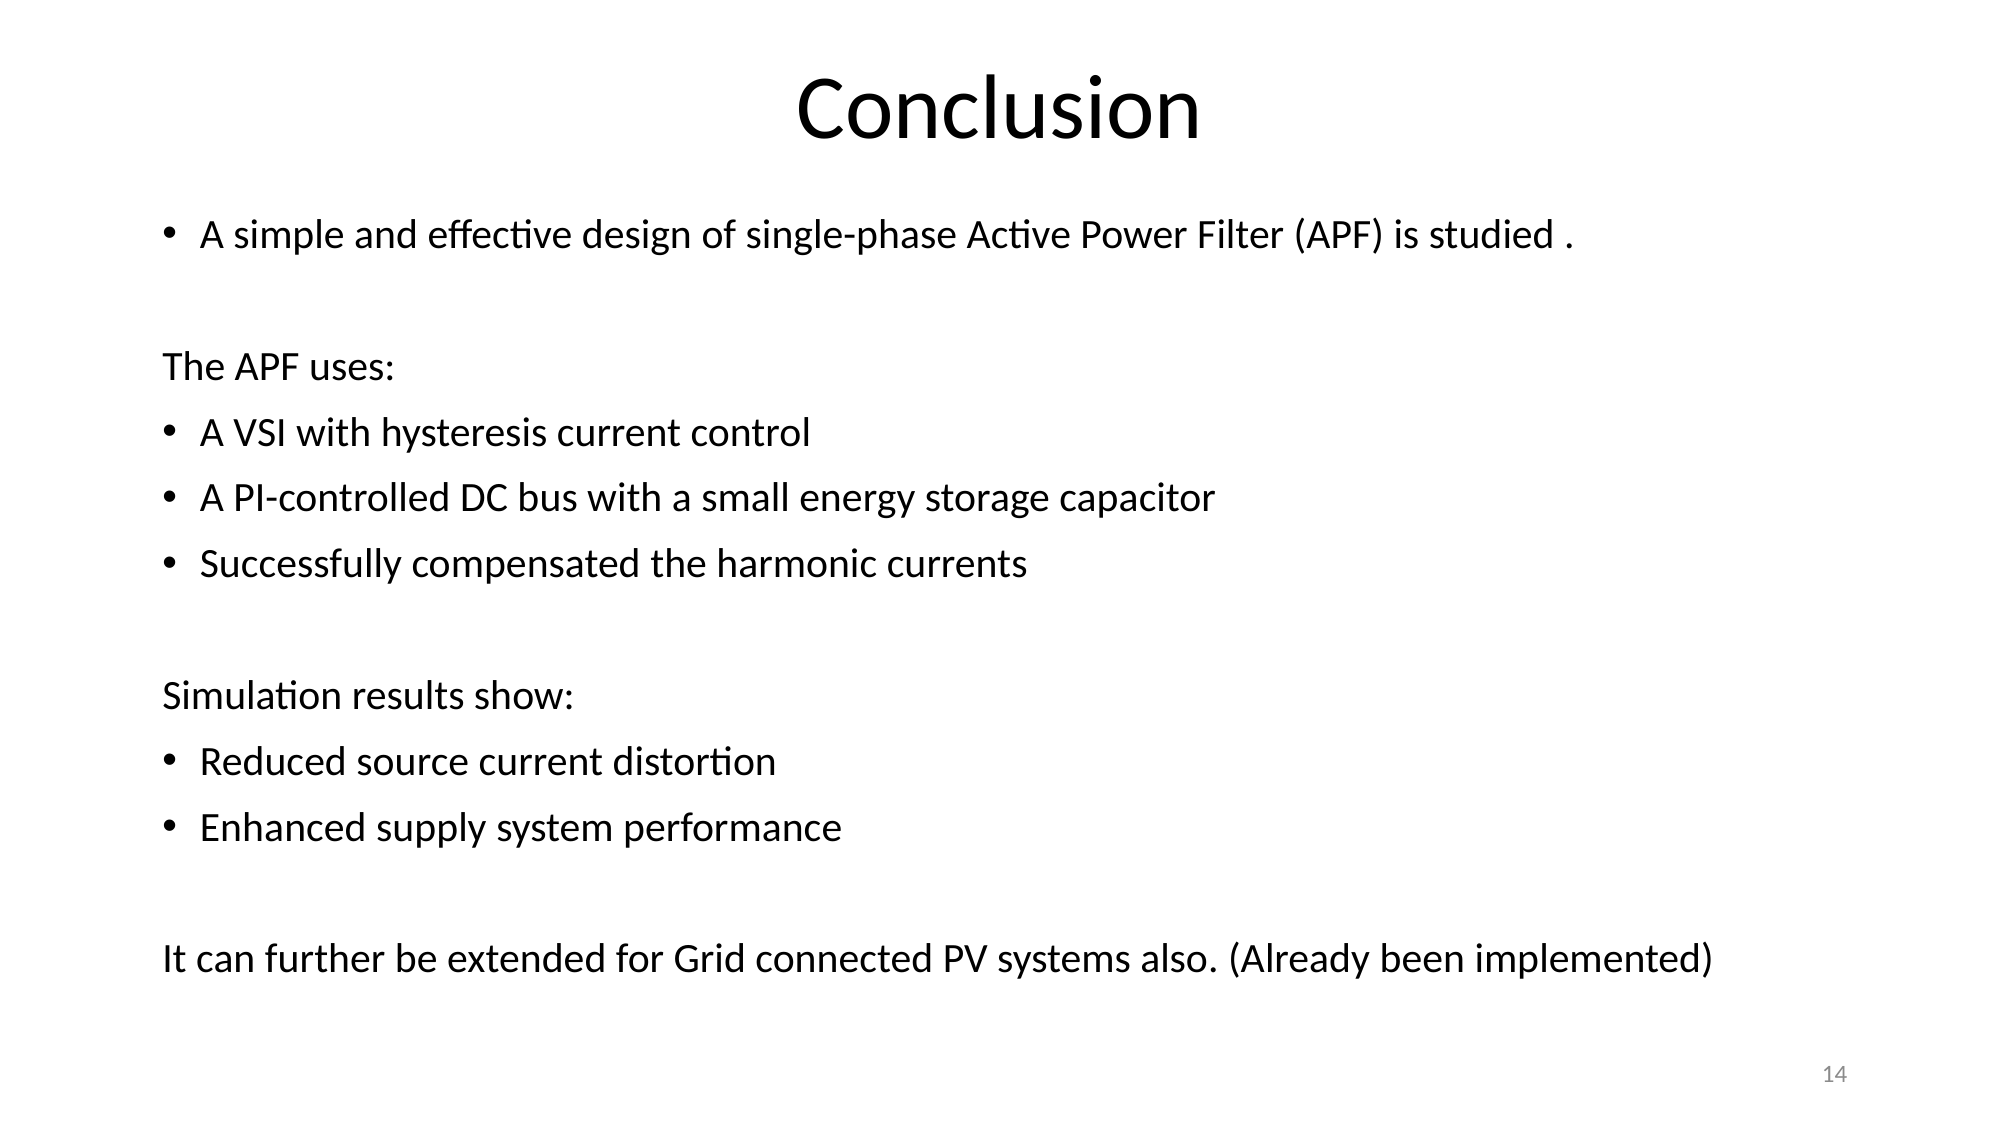

# Conclusion
A simple and effective design of single-phase Active Power Filter (APF) is studied .

The APF uses:
A VSI with hysteresis current control
A PI-controlled DC bus with a small energy storage capacitor
Successfully compensated the harmonic currents

Simulation results show:
Reduced source current distortion
Enhanced supply system performance

It can further be extended for Grid connected PV systems also. (Already been implemented)

14